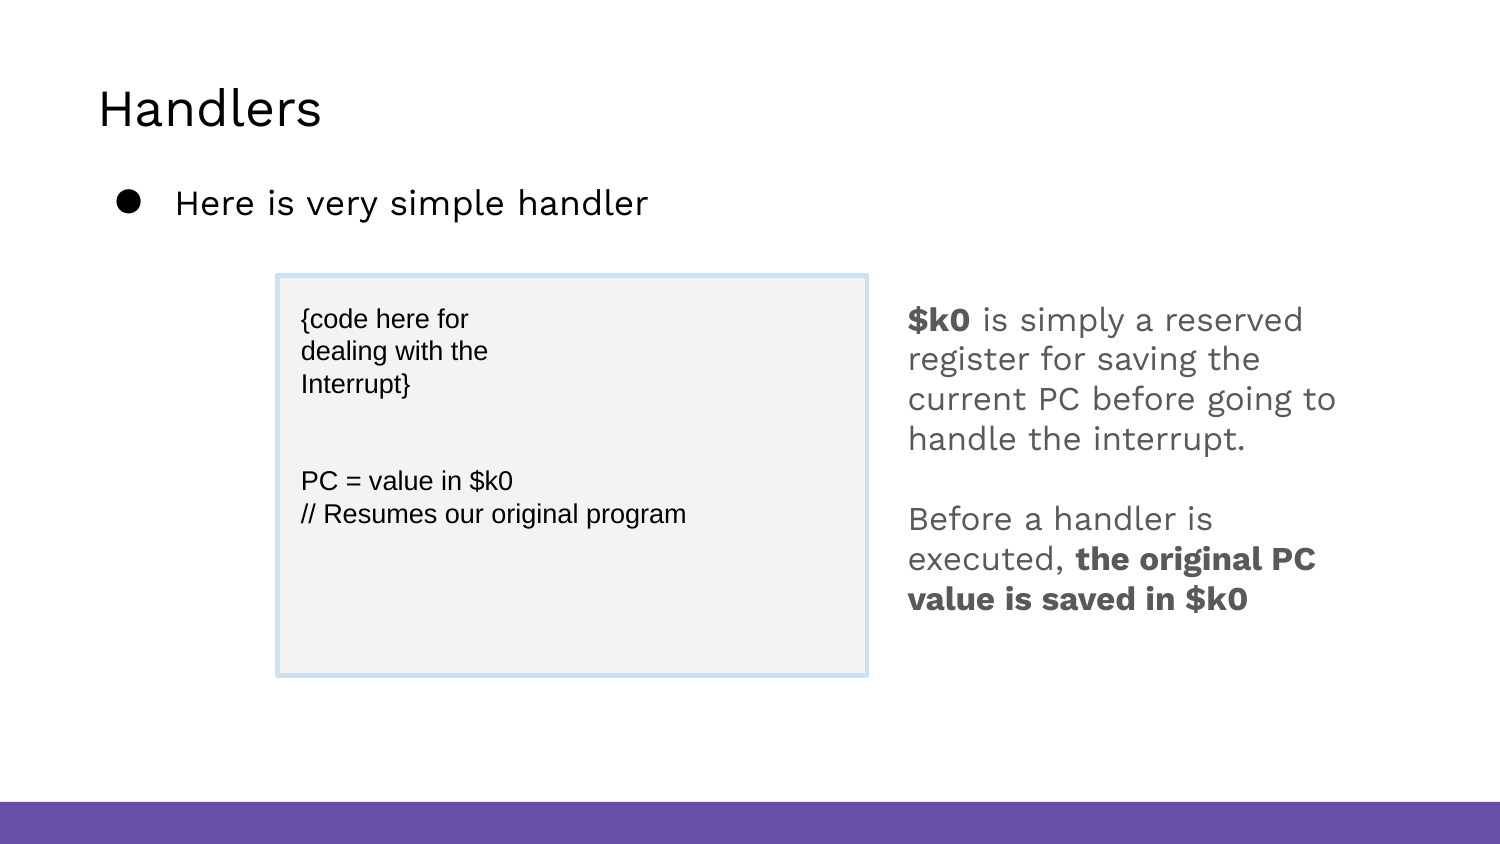

# Handlers
Here is very simple handler

$k0 is simply a reserved register for saving the current PC before going to handle the interrupt.

Before a handler is executed, the original PC value is saved in $k0
{code here for
dealing with the
Interrupt}

PC = value in $k0
// Resumes our original program